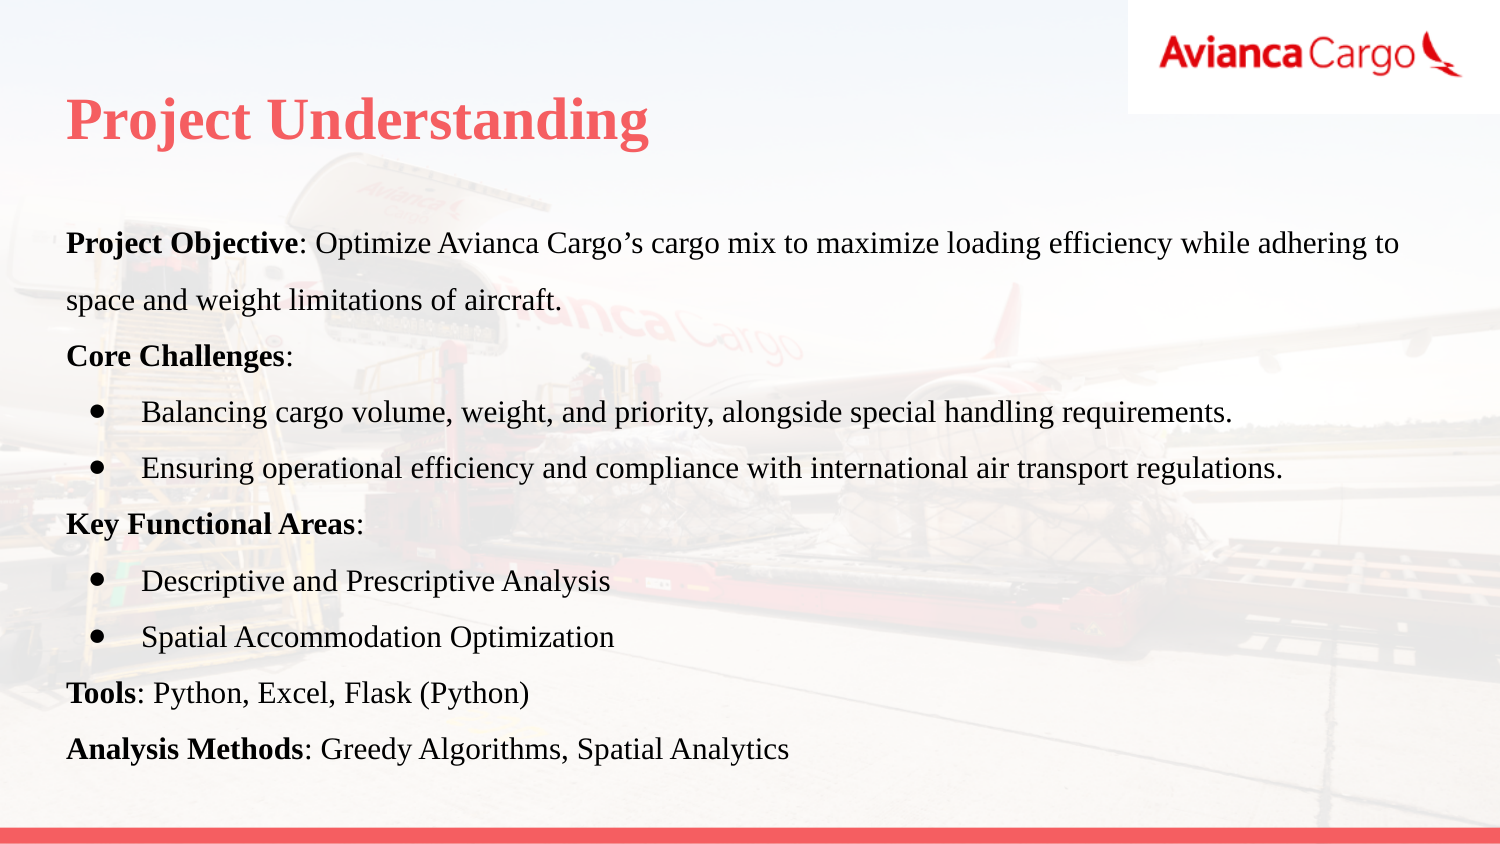

# Project Understanding

Project Objective: Optimize Avianca Cargo’s cargo mix to maximize loading efficiency while adhering to space and weight limitations of aircraft.
Core Challenges:
Balancing cargo volume, weight, and priority, alongside special handling requirements.
Ensuring operational efficiency and compliance with international air transport regulations.
Key Functional Areas:
Descriptive and Prescriptive Analysis
Spatial Accommodation Optimization
Tools: Python, Excel, Flask (Python)
Analysis Methods: Greedy Algorithms, Spatial Analytics